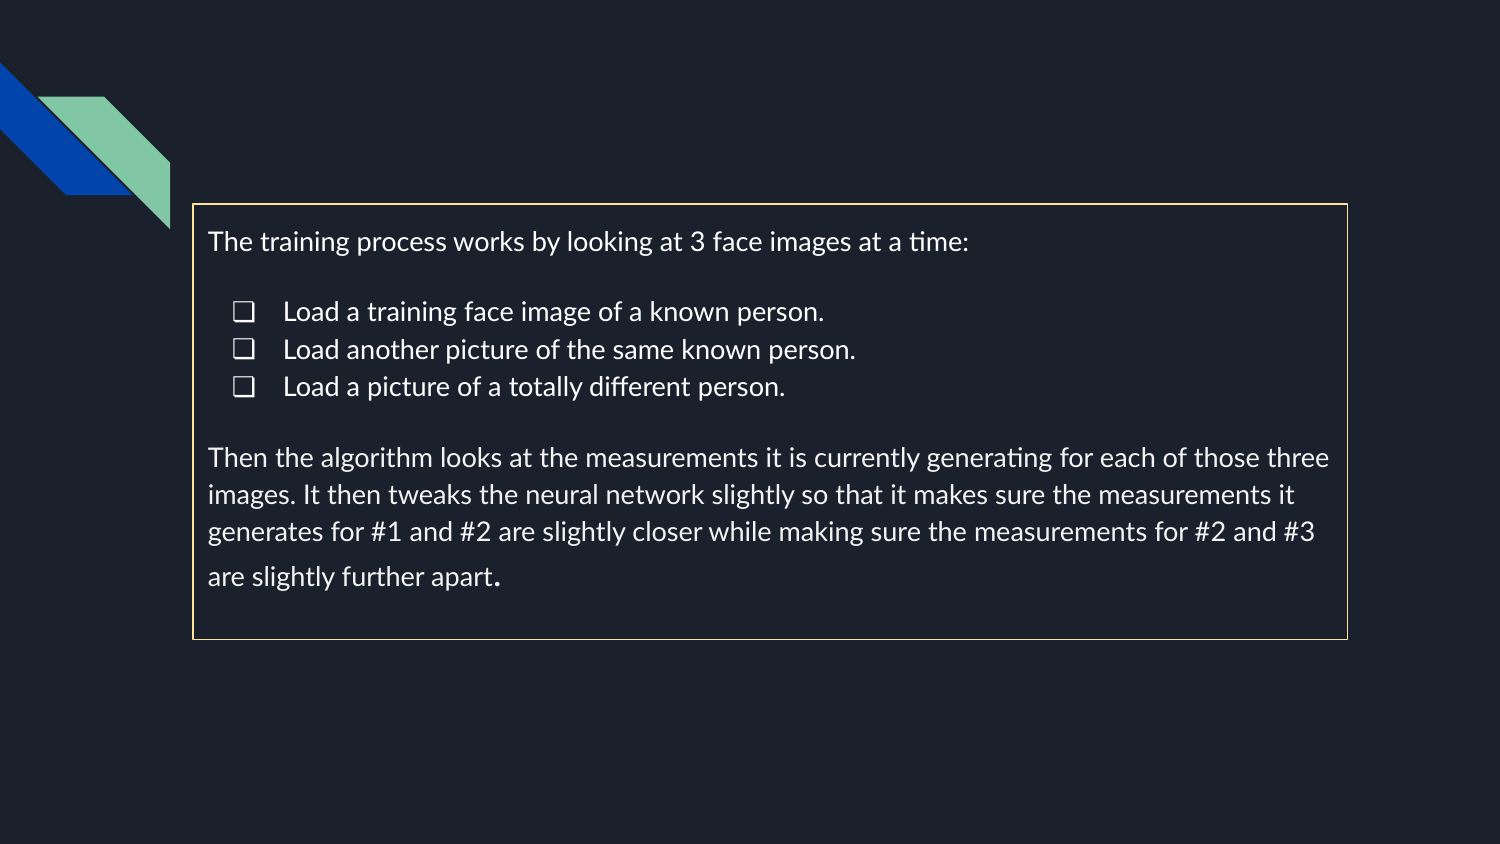

The training process works by looking at 3 face images at a time:
Load a training face image of a known person.
Load another picture of the same known person.
Load a picture of a totally different person.
Then the algorithm looks at the measurements it is currently generating for each of those three images. It then tweaks the neural network slightly so that it makes sure the measurements it generates for #1 and #2 are slightly closer while making sure the measurements for #2 and #3 are slightly further apart.